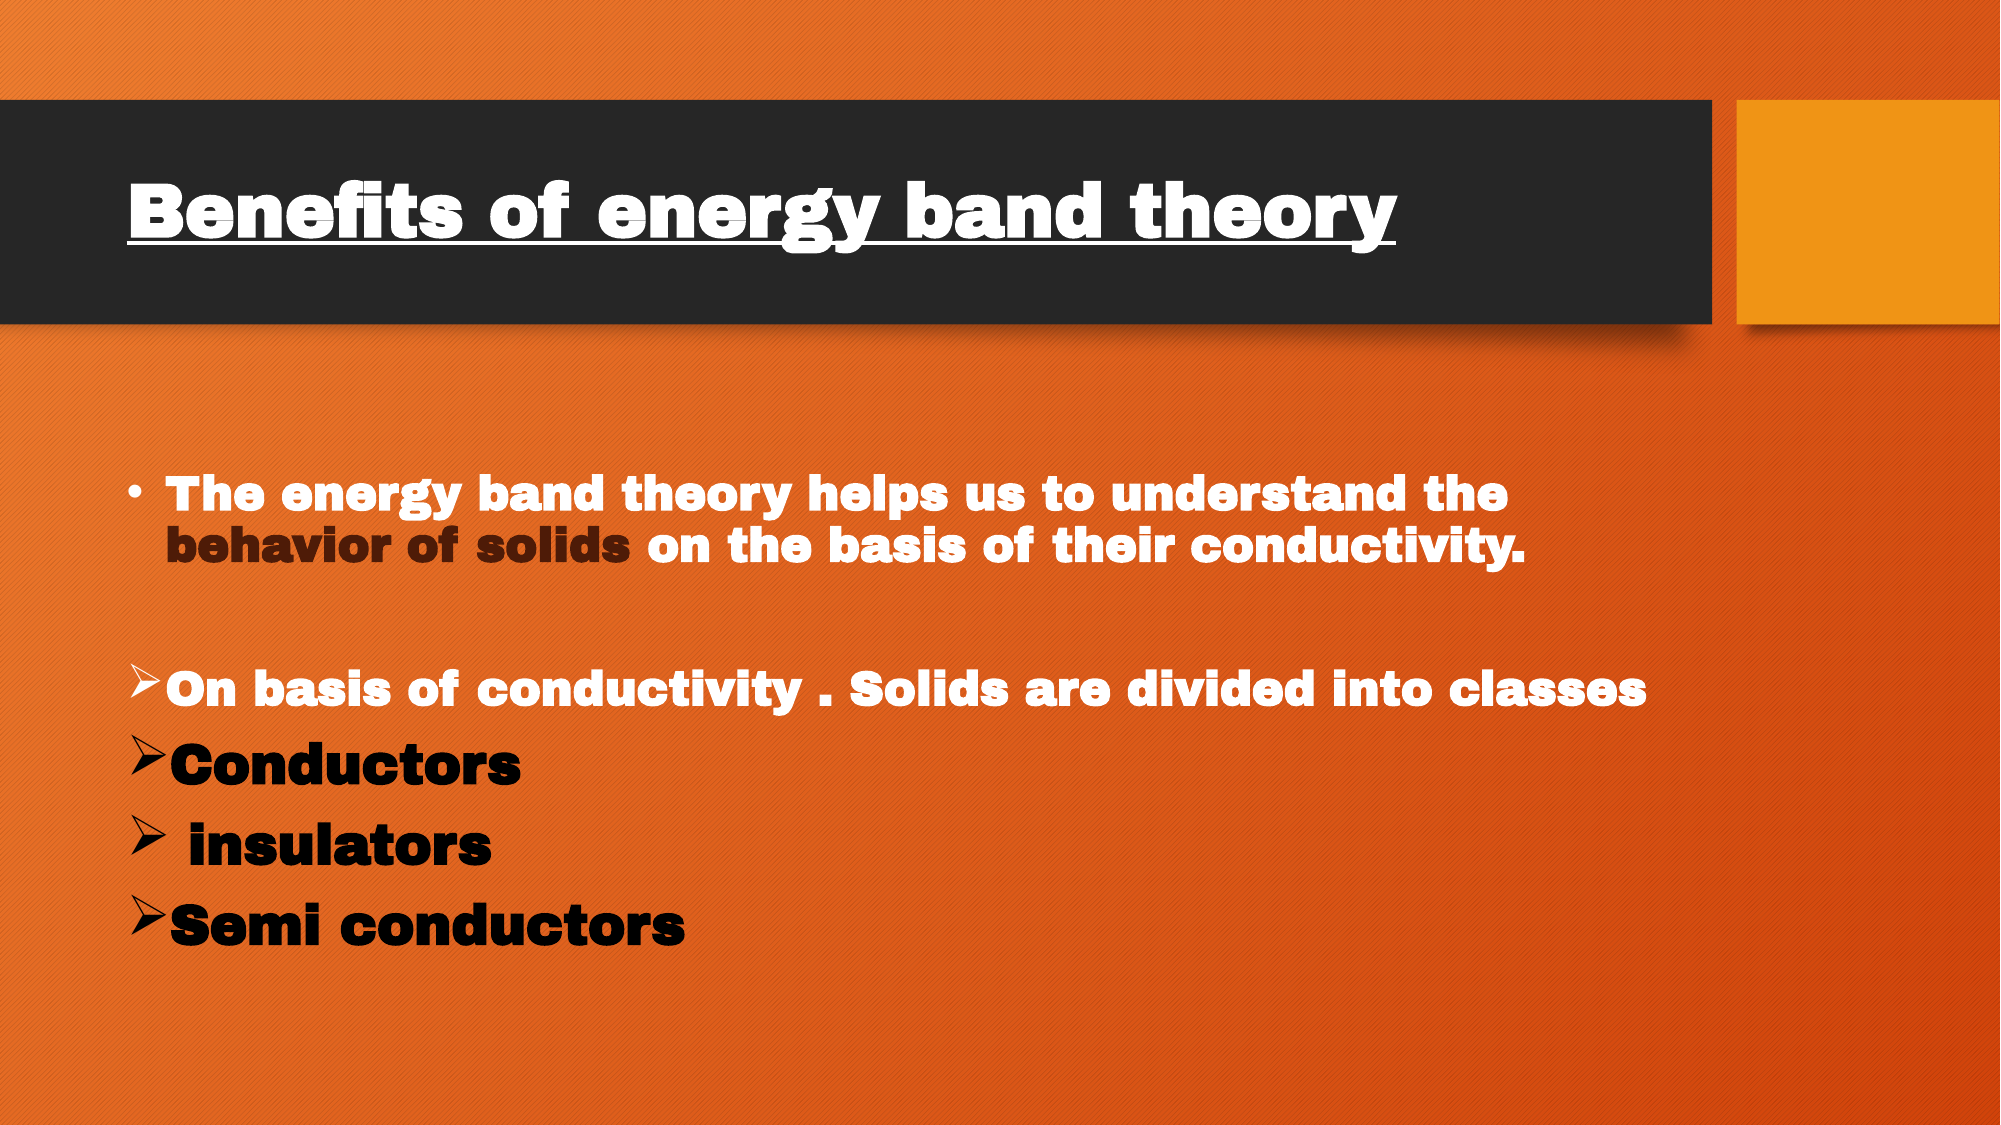

# Benefits of energy band theory

The energy band theory helps us to understand the behavior of solids on the basis of their conductivity.

On basis of conductivity . Solids are divided into classes
Conductors
 insulators
Semi conductors